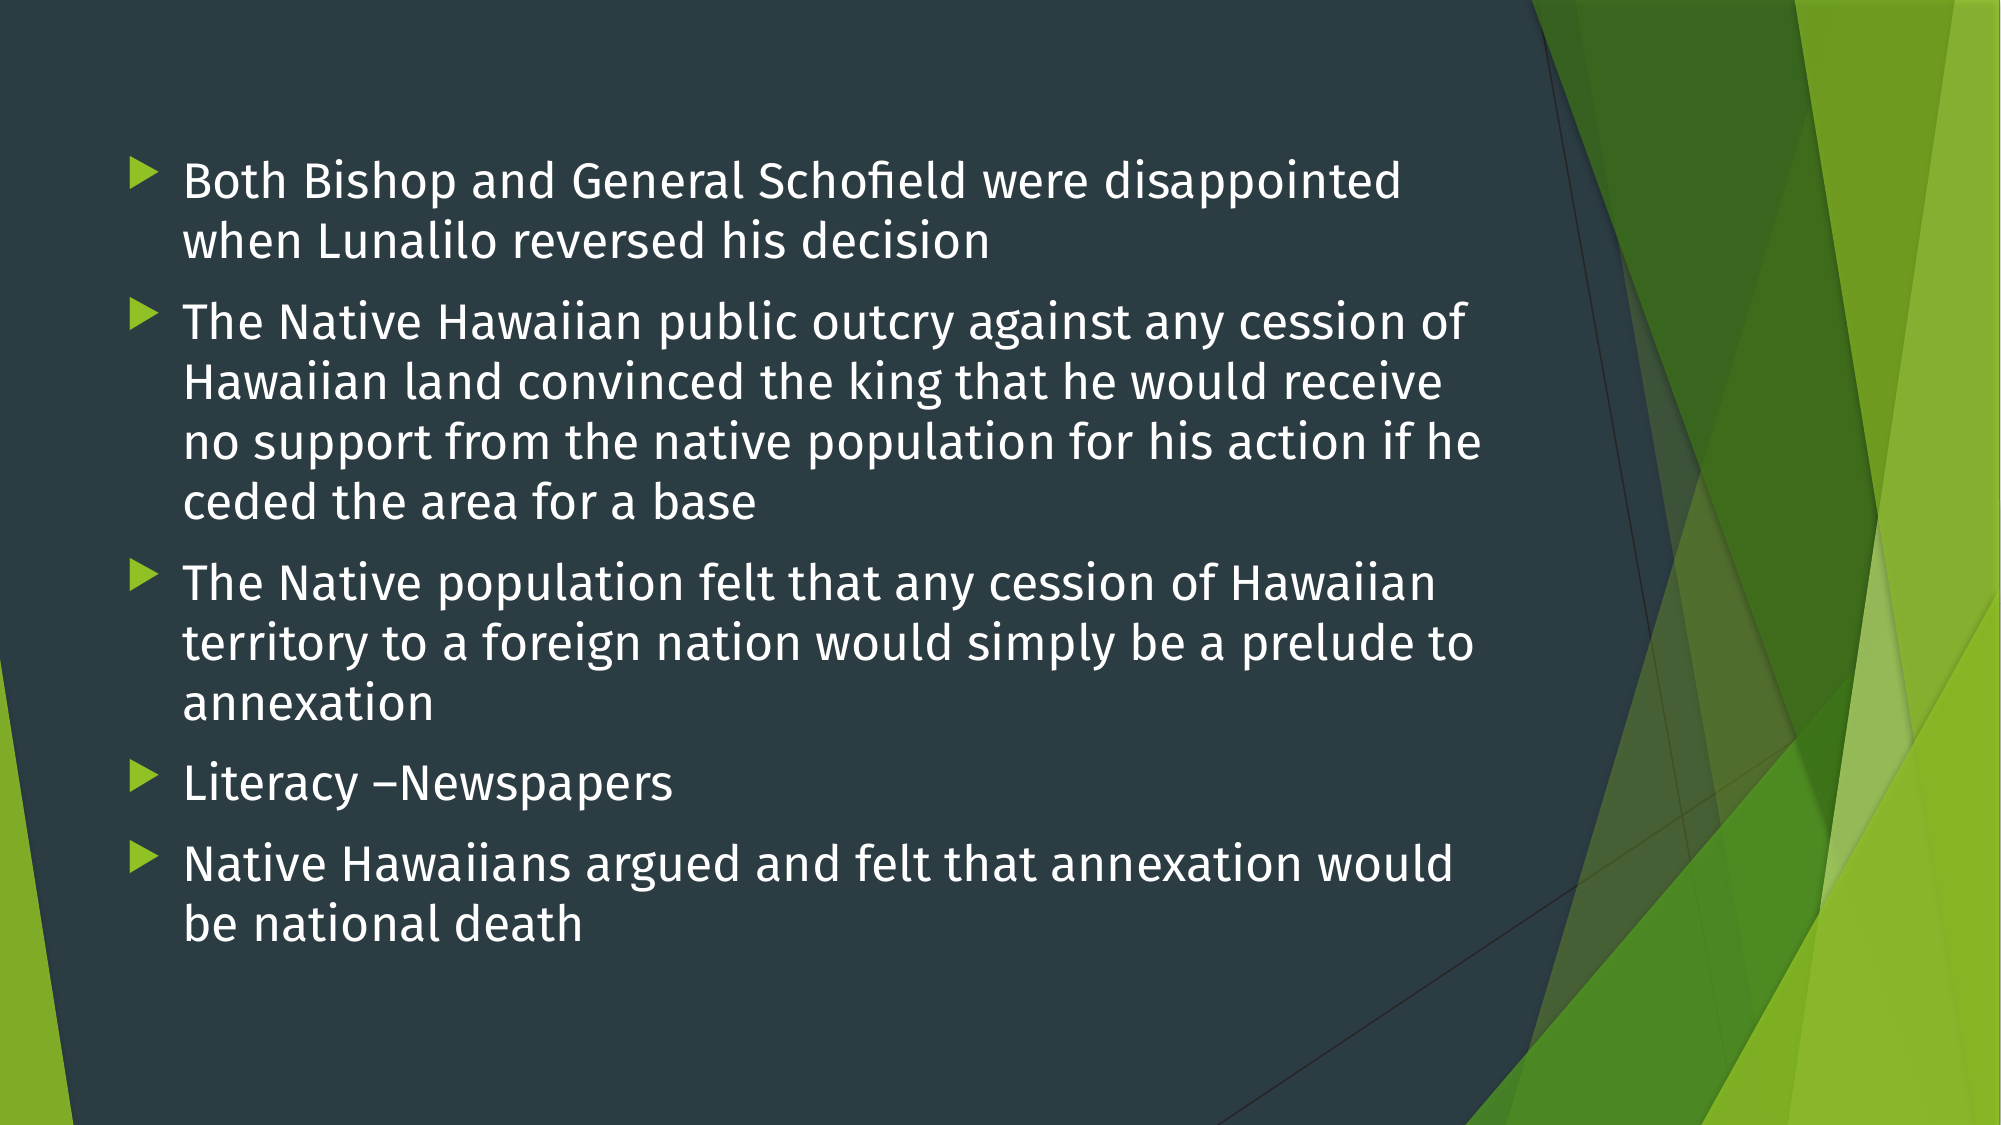

#
Both Bishop and General Schofield were disappointed when Lunalilo reversed his decision
The Native Hawaiian public outcry against any cession of Hawaiian land convinced the king that he would receive no support from the native population for his action if he ceded the area for a base
The Native population felt that any cession of Hawaiian territory to a foreign nation would simply be a prelude to annexation
Literacy –Newspapers
Native Hawaiians argued and felt that annexation would be national death